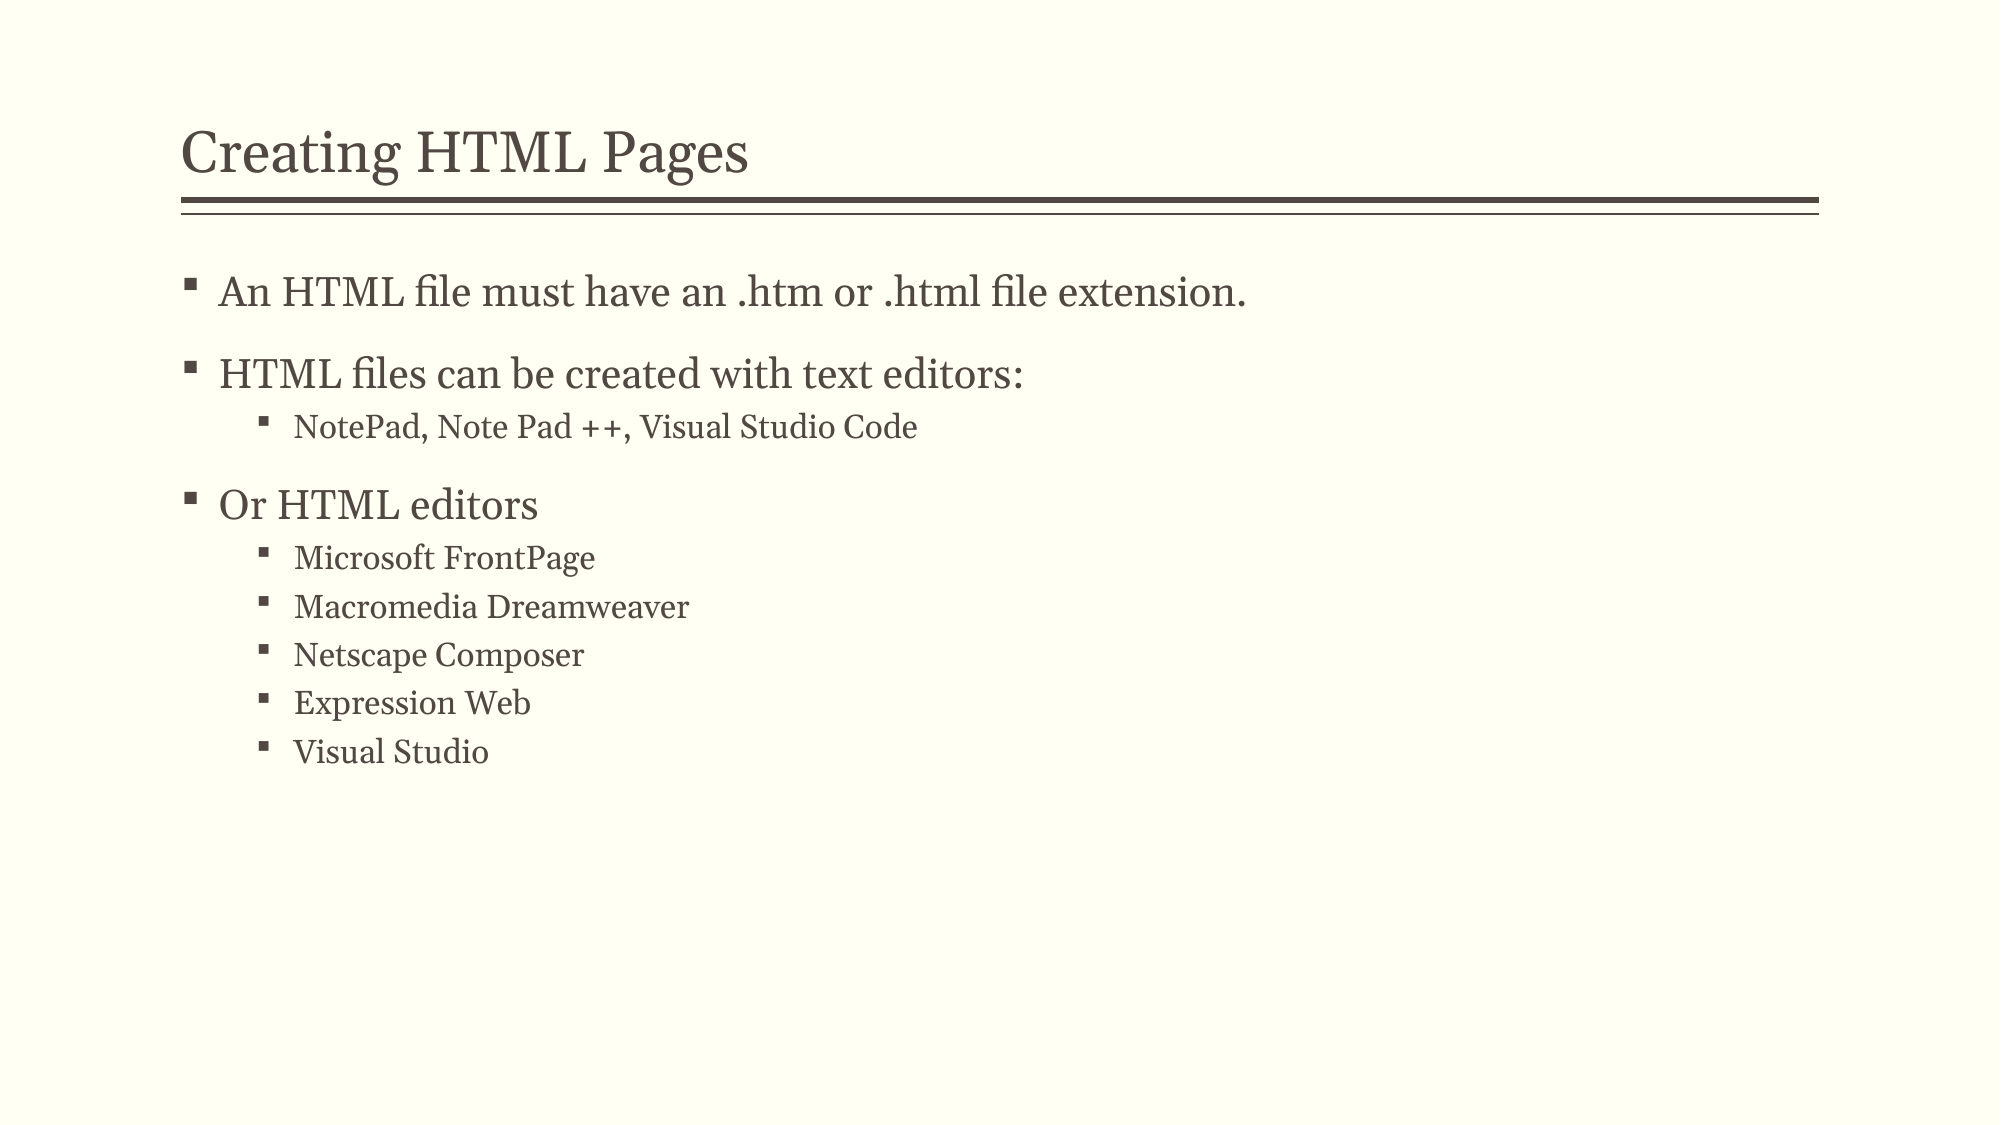

# Creating HTML Pages
An HTML file must have an .htm or .html file extension.
HTML files can be created with text editors:
NotePad, Note Pad ++, Visual Studio Code
Or HTML editors
Microsoft FrontPage
Macromedia Dreamweaver
Netscape Composer
Expression Web
Visual Studio